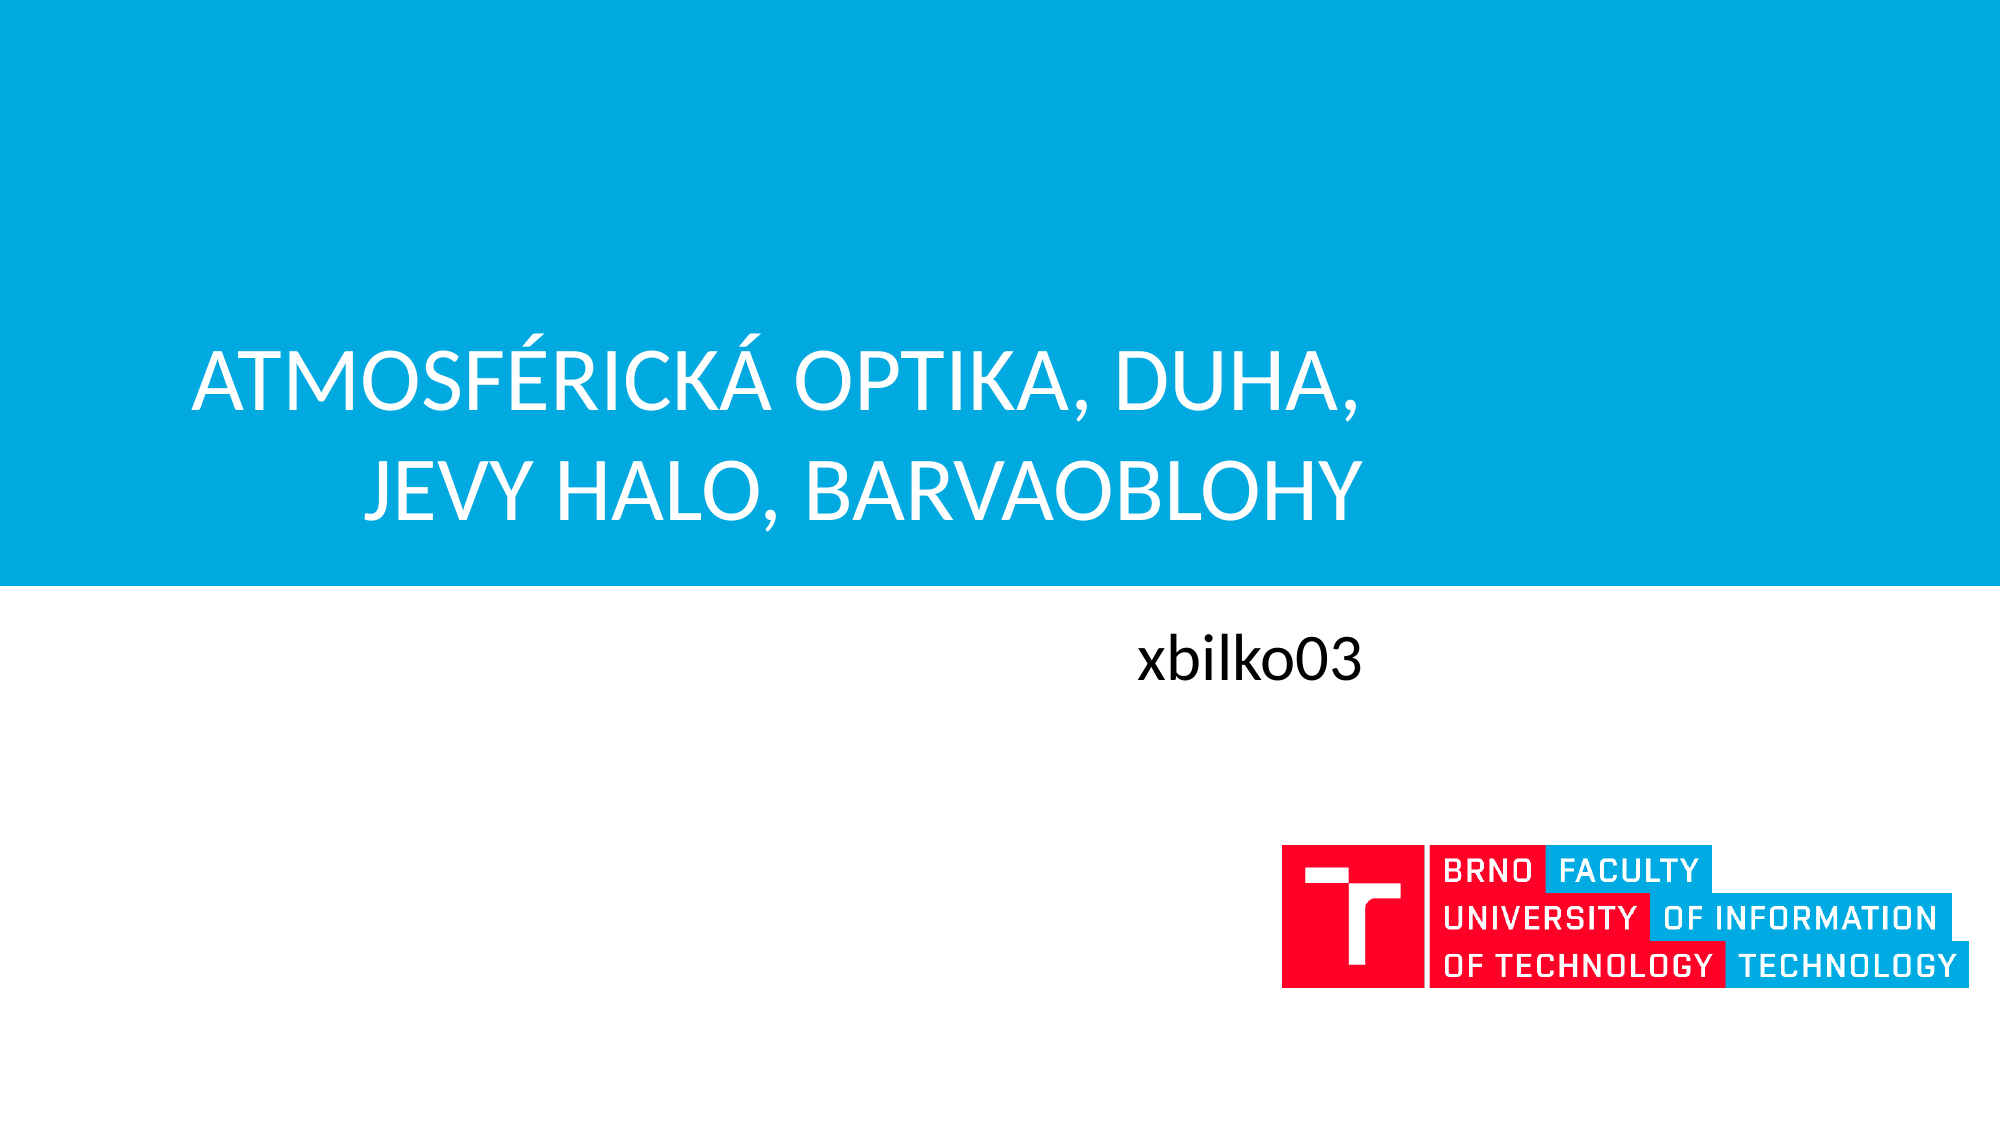

# ATMOSFÉRICKÁ OPTIKA, DUHA, JEVY HALO, BARVAOBLOHY
xbilko03